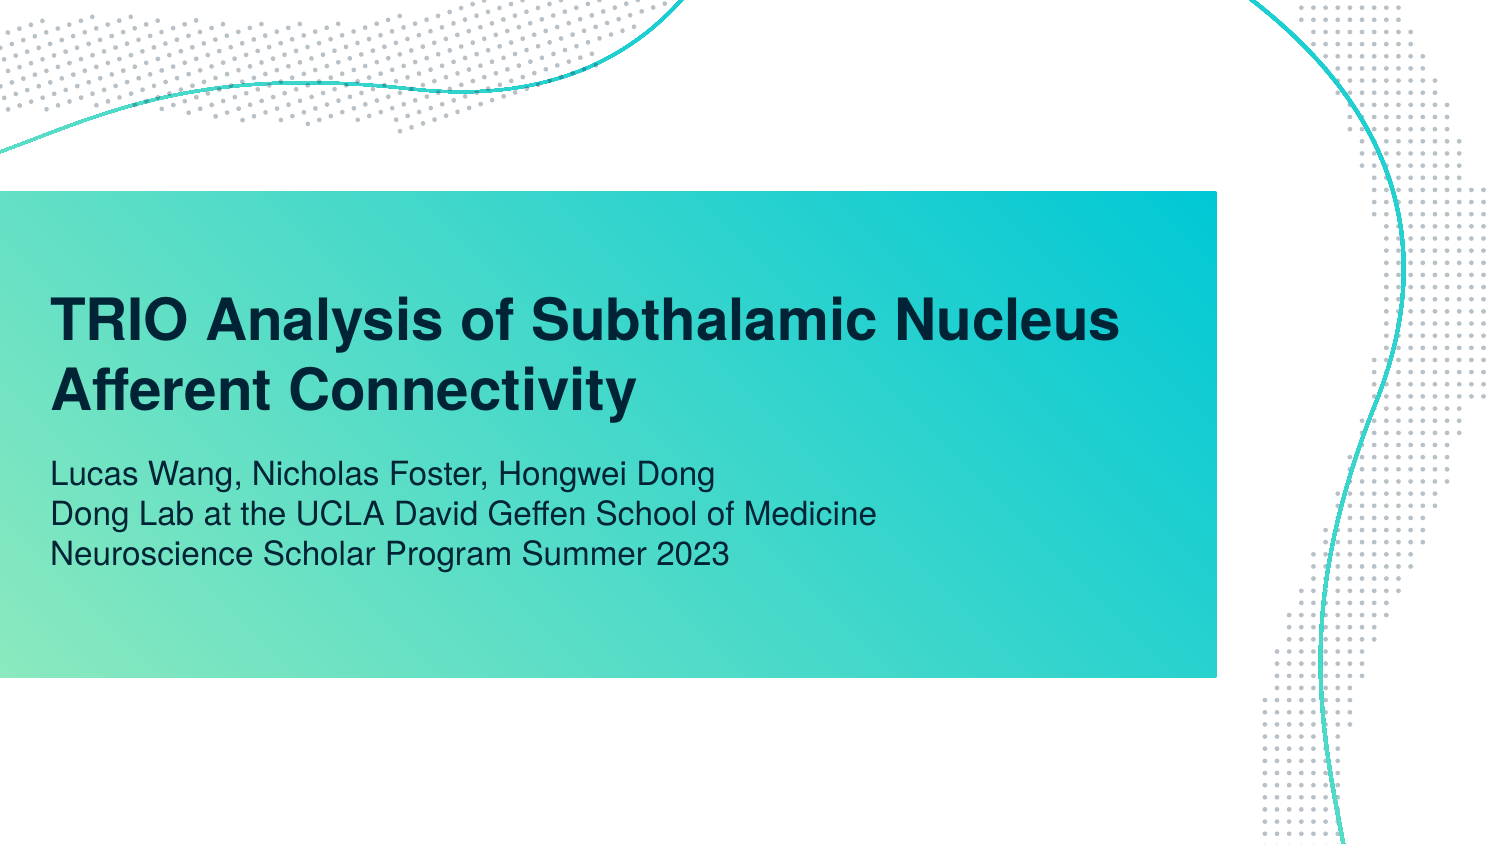

# TRIO Analysis of Subthalamic Nucleus Afferent Connectivity

Lucas Wang, Nicholas Foster, Hongwei Dong
Dong Lab at the UCLA David Geffen School of Medicine
Neuroscience Scholar Program Summer 2023